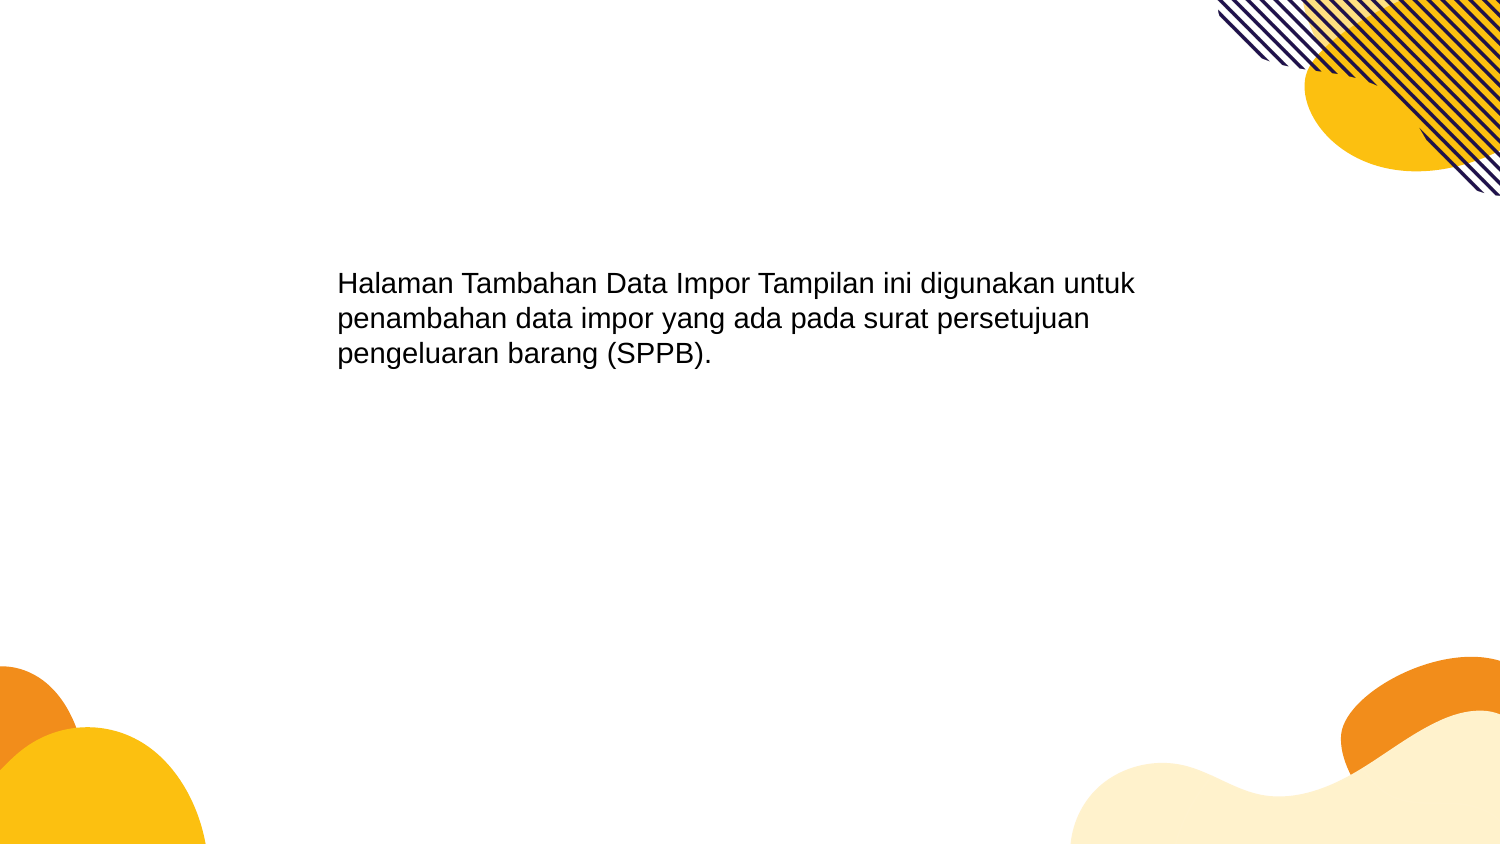

Halaman Tambahan Data Impor Tampilan ini digunakan untuk penambahan data impor yang ada pada surat persetujuan pengeluaran barang (SPPB).
1
2
3
4